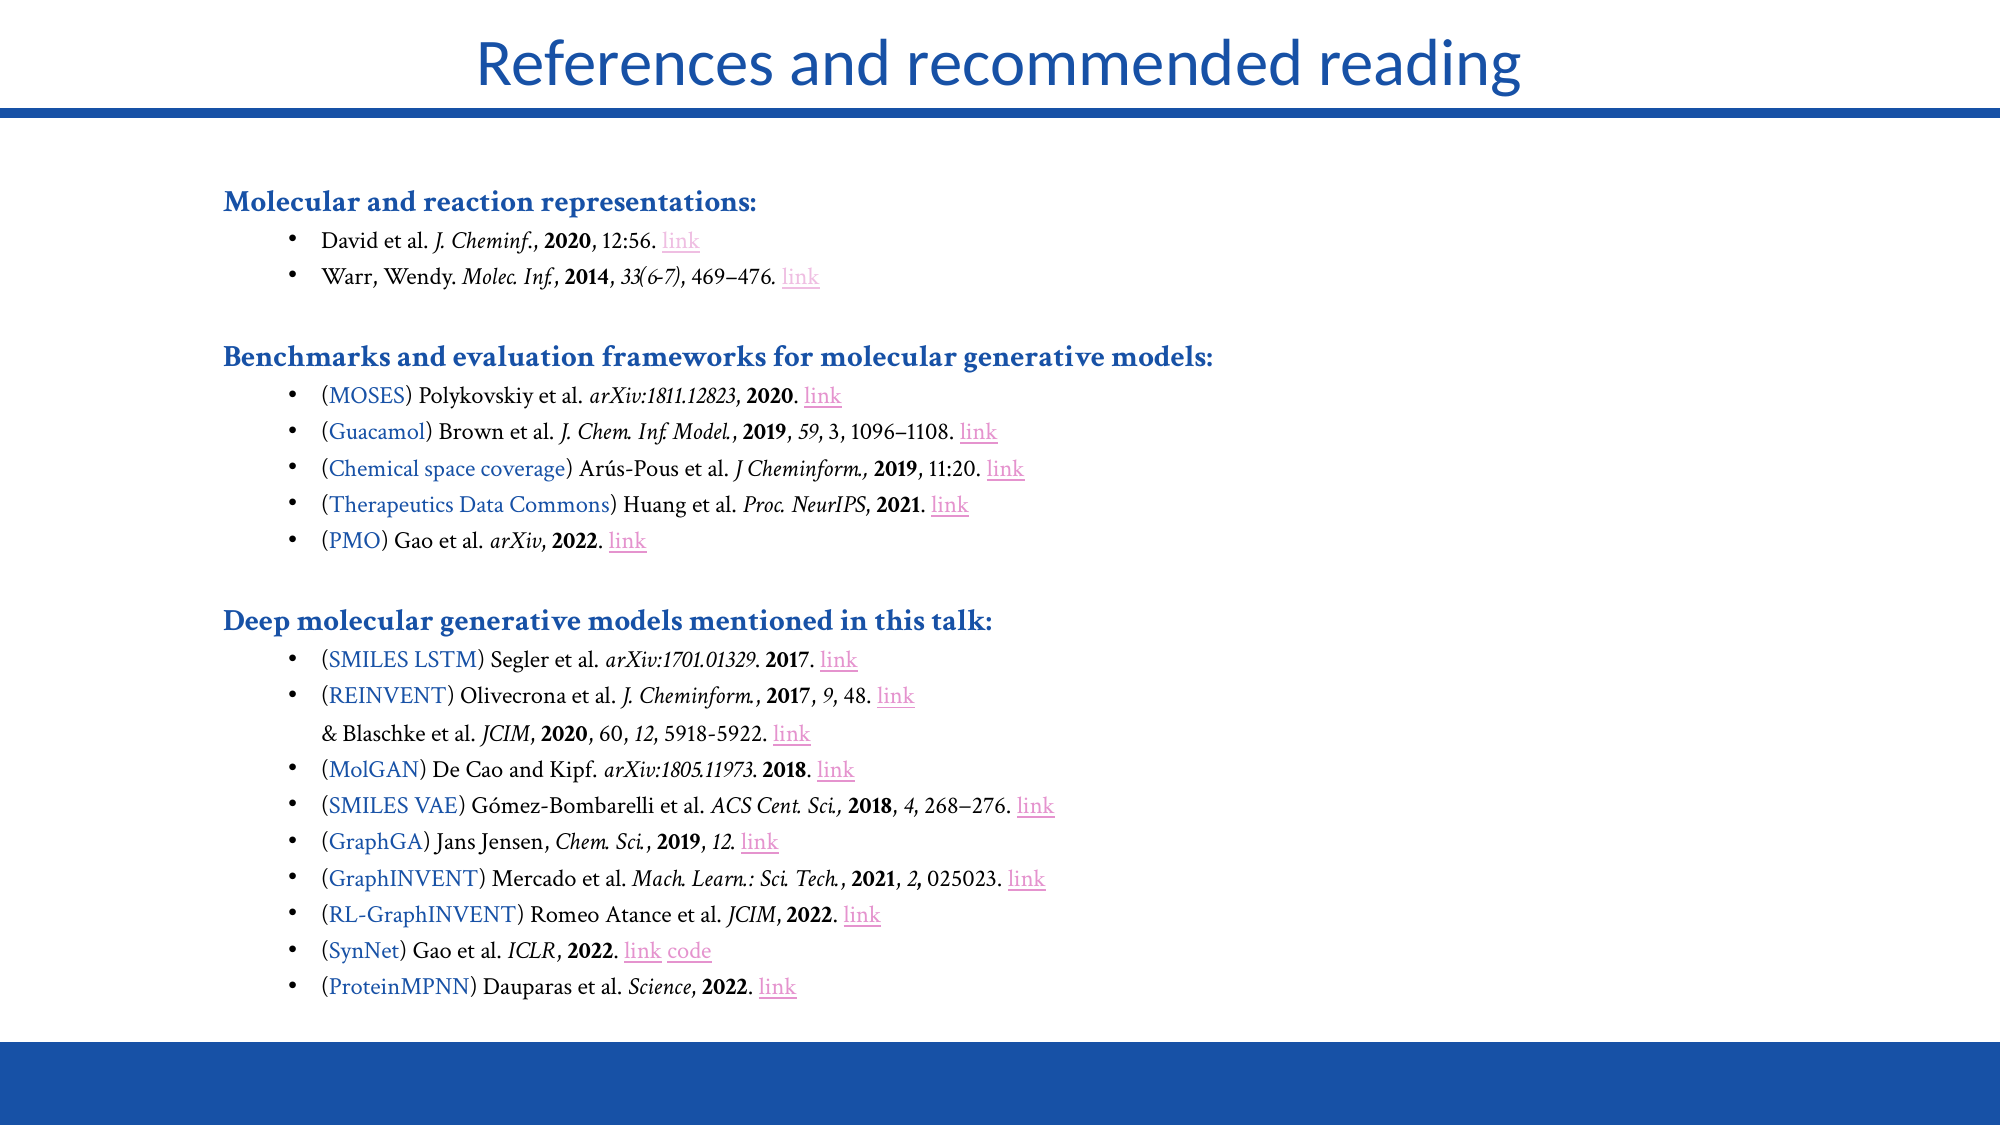

References and recommended reading

Molecular and reaction representations:
David et al. J. Cheminf., 2020, 12:56. link
Warr, Wendy. Molec. Inf., 2014, 33(6-7), 469–476. link

Benchmarks and evaluation frameworks for molecular generative models:
(MOSES) Polykovskiy et al. arXiv:1811.12823, 2020. link
(Guacamol) Brown et al. J. Chem. Inf. Model., 2019, 59, 3, 1096–1108. link
(Chemical space coverage) Arús-Pous et al. J Cheminform., 2019, 11:20. link
(Therapeutics Data Commons) Huang et al. Proc. NeurIPS, 2021. link
(PMO) Gao et al. arXiv, 2022. link

Deep molecular generative models mentioned in this talk:
(SMILES LSTM) Segler et al. arXiv:1701.01329. 2017. link
(REINVENT) Olivecrona et al. J. Cheminform., 2017, 9, 48. link
		& Blaschke et al. JCIM, 2020, 60, 12, 5918-5922. link
(MolGAN) De Cao and Kipf. arXiv:1805.11973. 2018. link
(SMILES VAE) Gómez-Bombarelli et al. ACS Cent. Sci., 2018, 4, 268−276. link
(GraphGA) Jans Jensen, Chem. Sci., 2019, 12. link
(GraphINVENT) Mercado et al. Mach. Learn.: Sci. Tech., 2021, 2, 025023. link
(RL-GraphINVENT) Romeo Atance et al. JCIM, 2022. link
(SynNet) Gao et al. ICLR, 2022. link code
(ProteinMPNN) Dauparas et al. Science, 2022. link

58